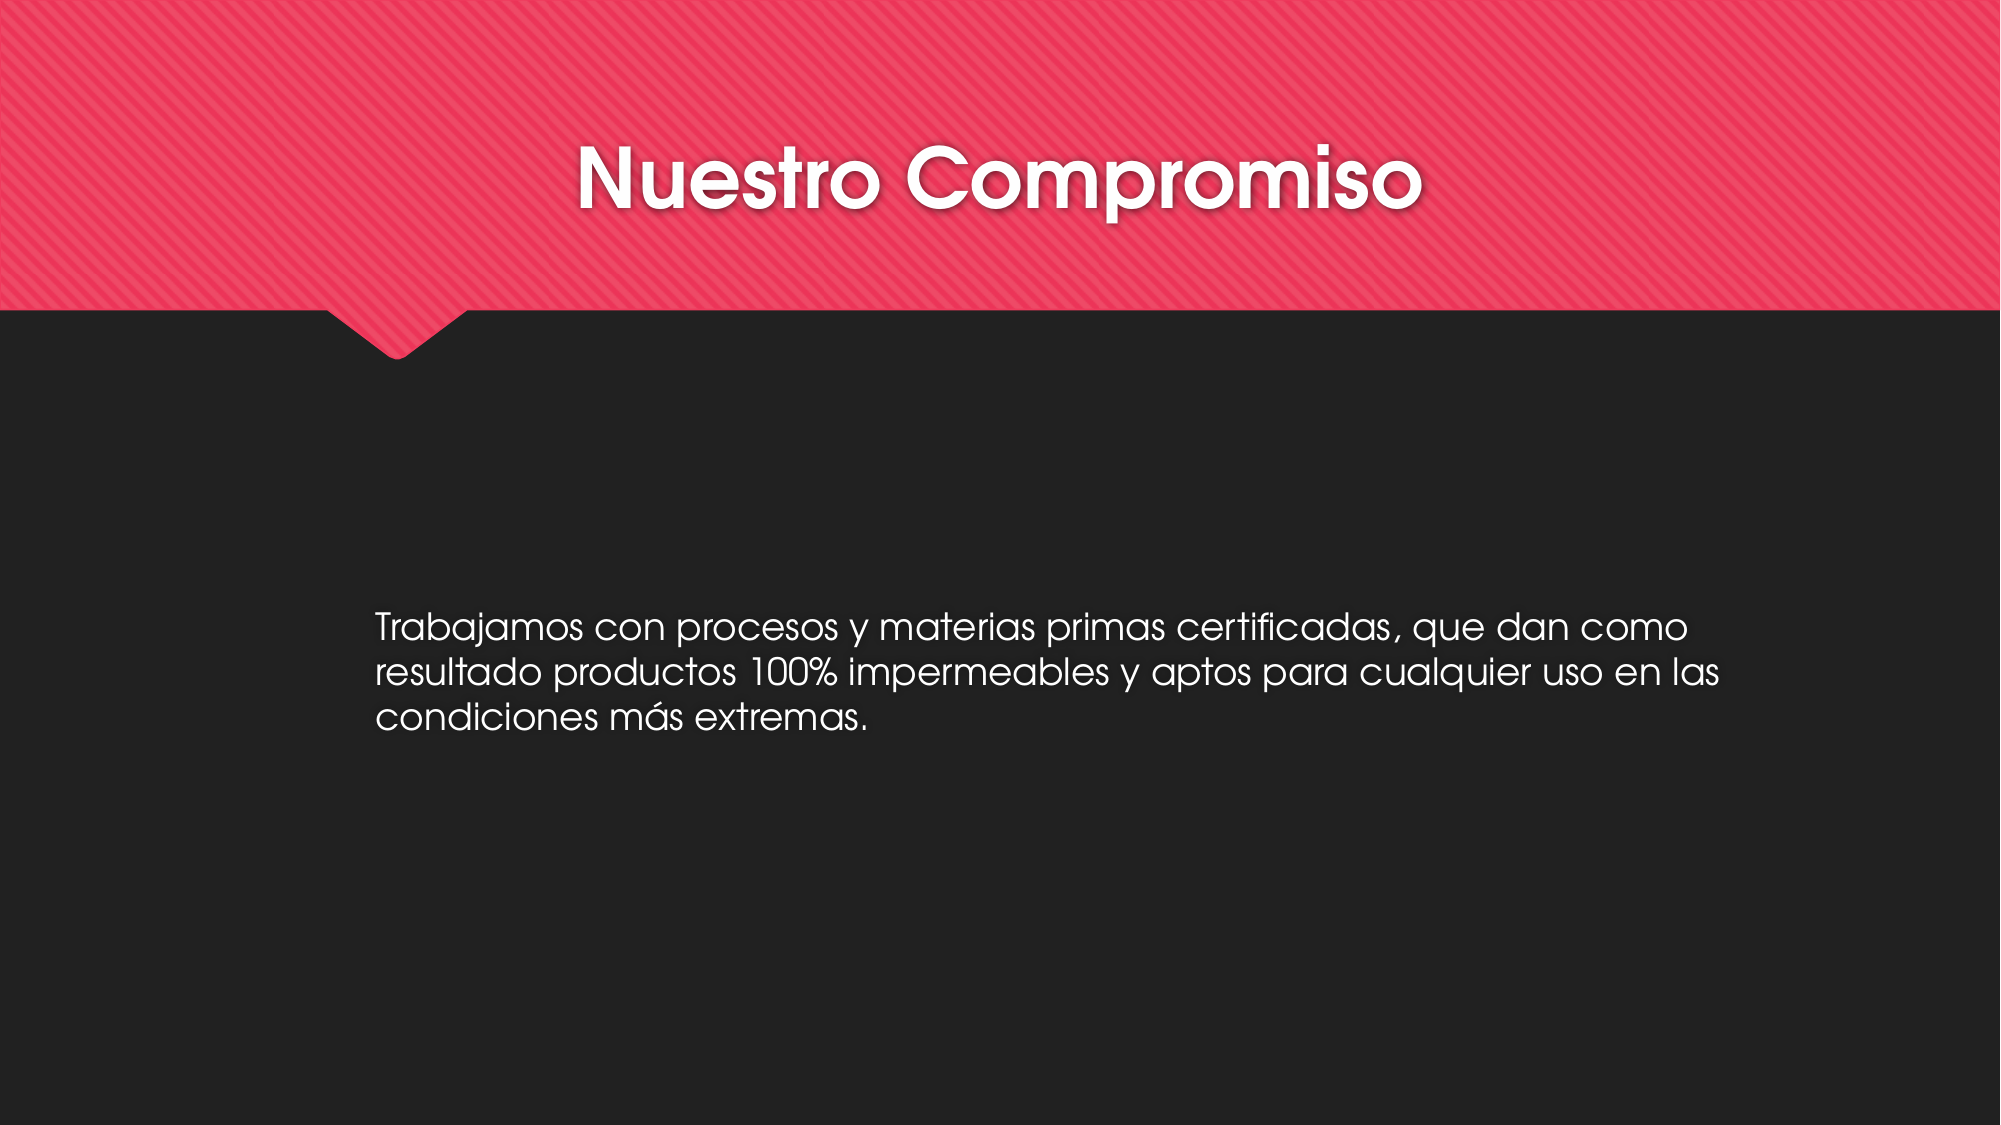

# Nuestro Compromiso
Trabajamos con procesos y materias primas certificadas, que dan como resultado productos 100% impermeables y aptos para cualquier uso en las condiciones más extremas.